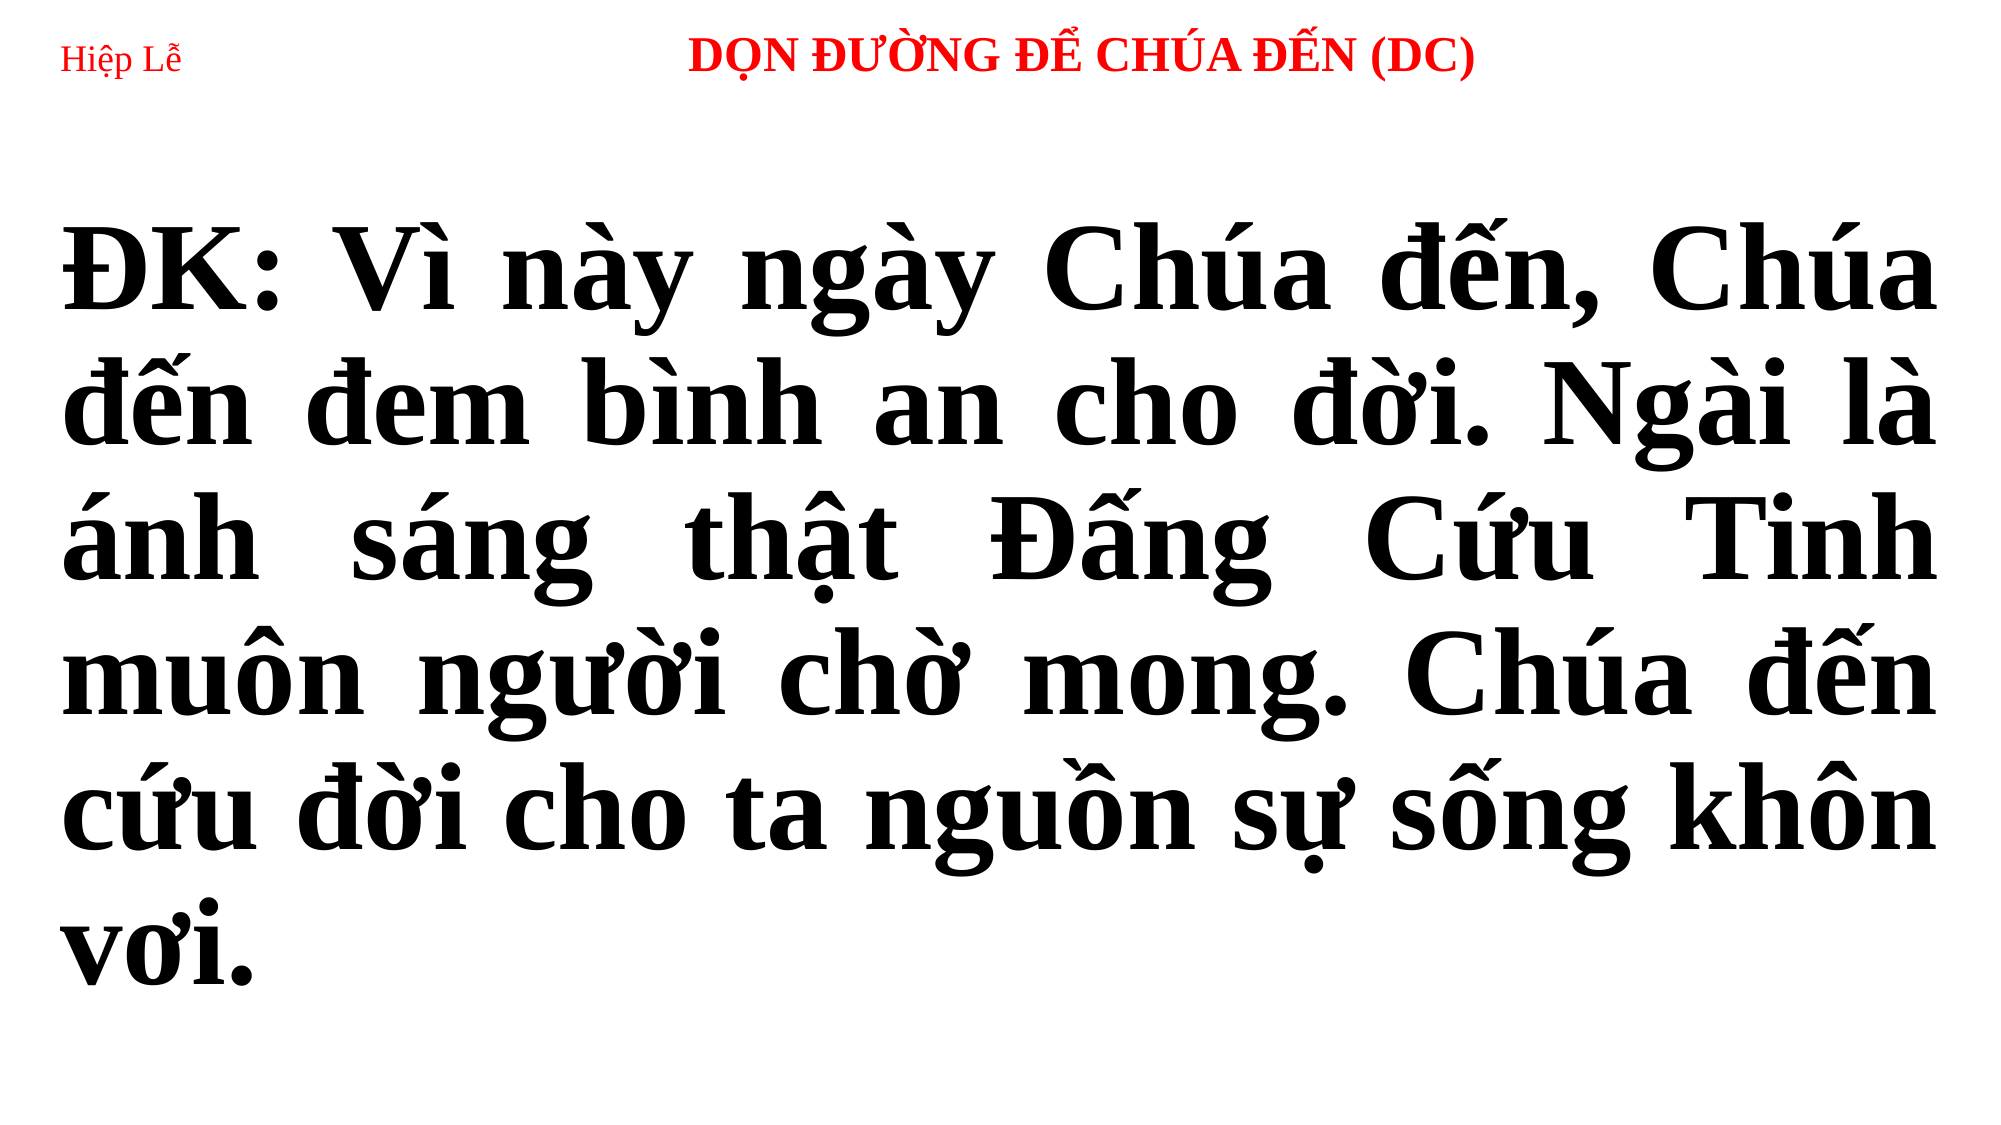

# Hiệp Lễ                                       	   DỌN ĐƯỜNG ĐỂ CHÚA ĐẾN (DC)
ĐK: Vì này ngày Chúa đến, Chúa đến đem bình an cho đời. Ngài là ánh sáng thật Đấng Cứu Tinh muôn người chờ mong. Chúa đến cứu đời cho ta nguồn sự sống khôn vơi.